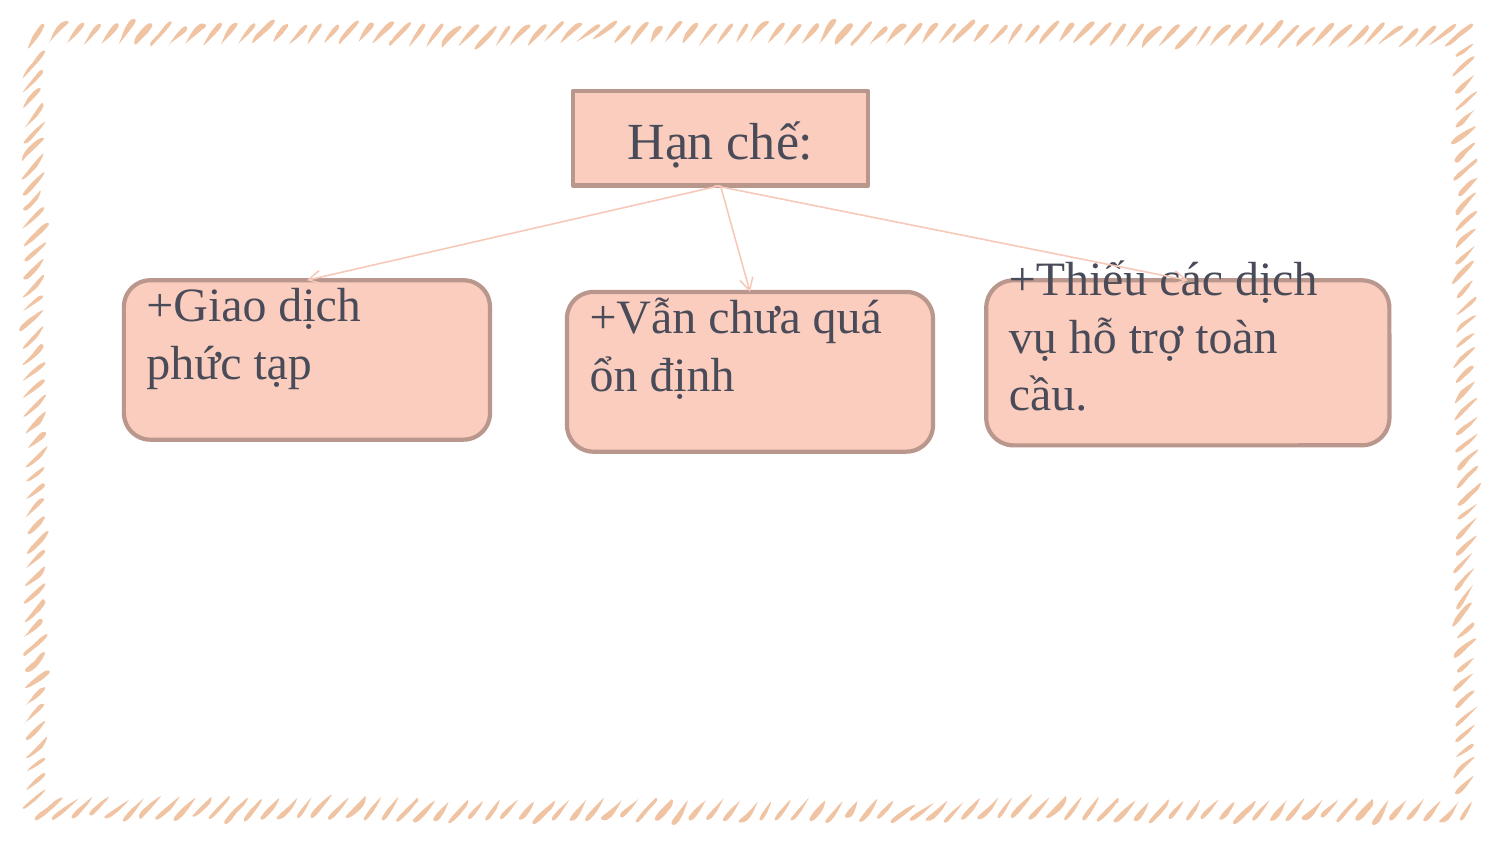

Hạn chế:

+Giao dịch phức tạp

+Thiếu các dịch vụ hỗ trợ toàn cầu.

+Vẫn chưa quá ổn định

10